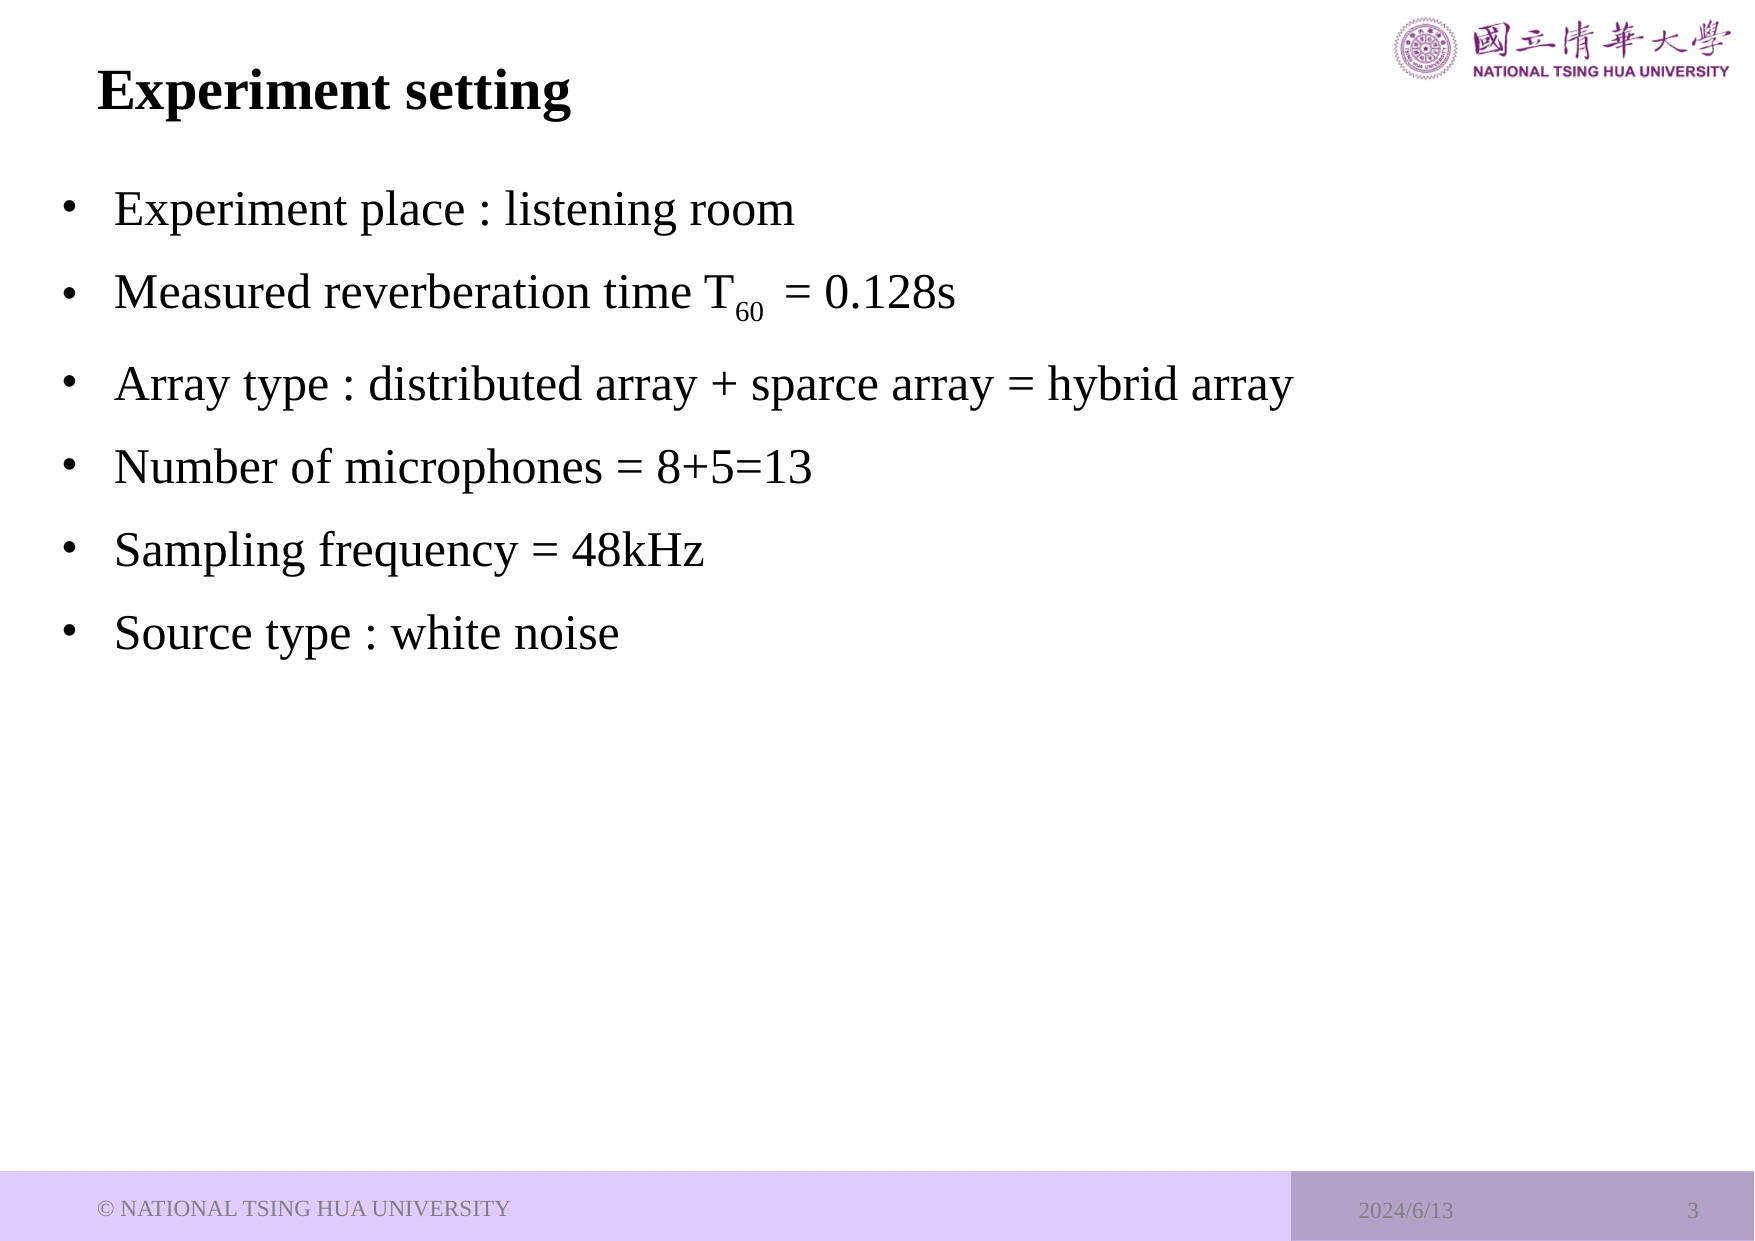

# Experiment setting
Experiment place : listening room
Measured reverberation time T60  = 0.128s
Array type : distributed array + sparce array = hybrid array
Number of microphones = 8+5=13
Sampling frequency = 48kHz
Source type : white noise
© NATIONAL TSING HUA UNIVERSITY
2024/6/13
3